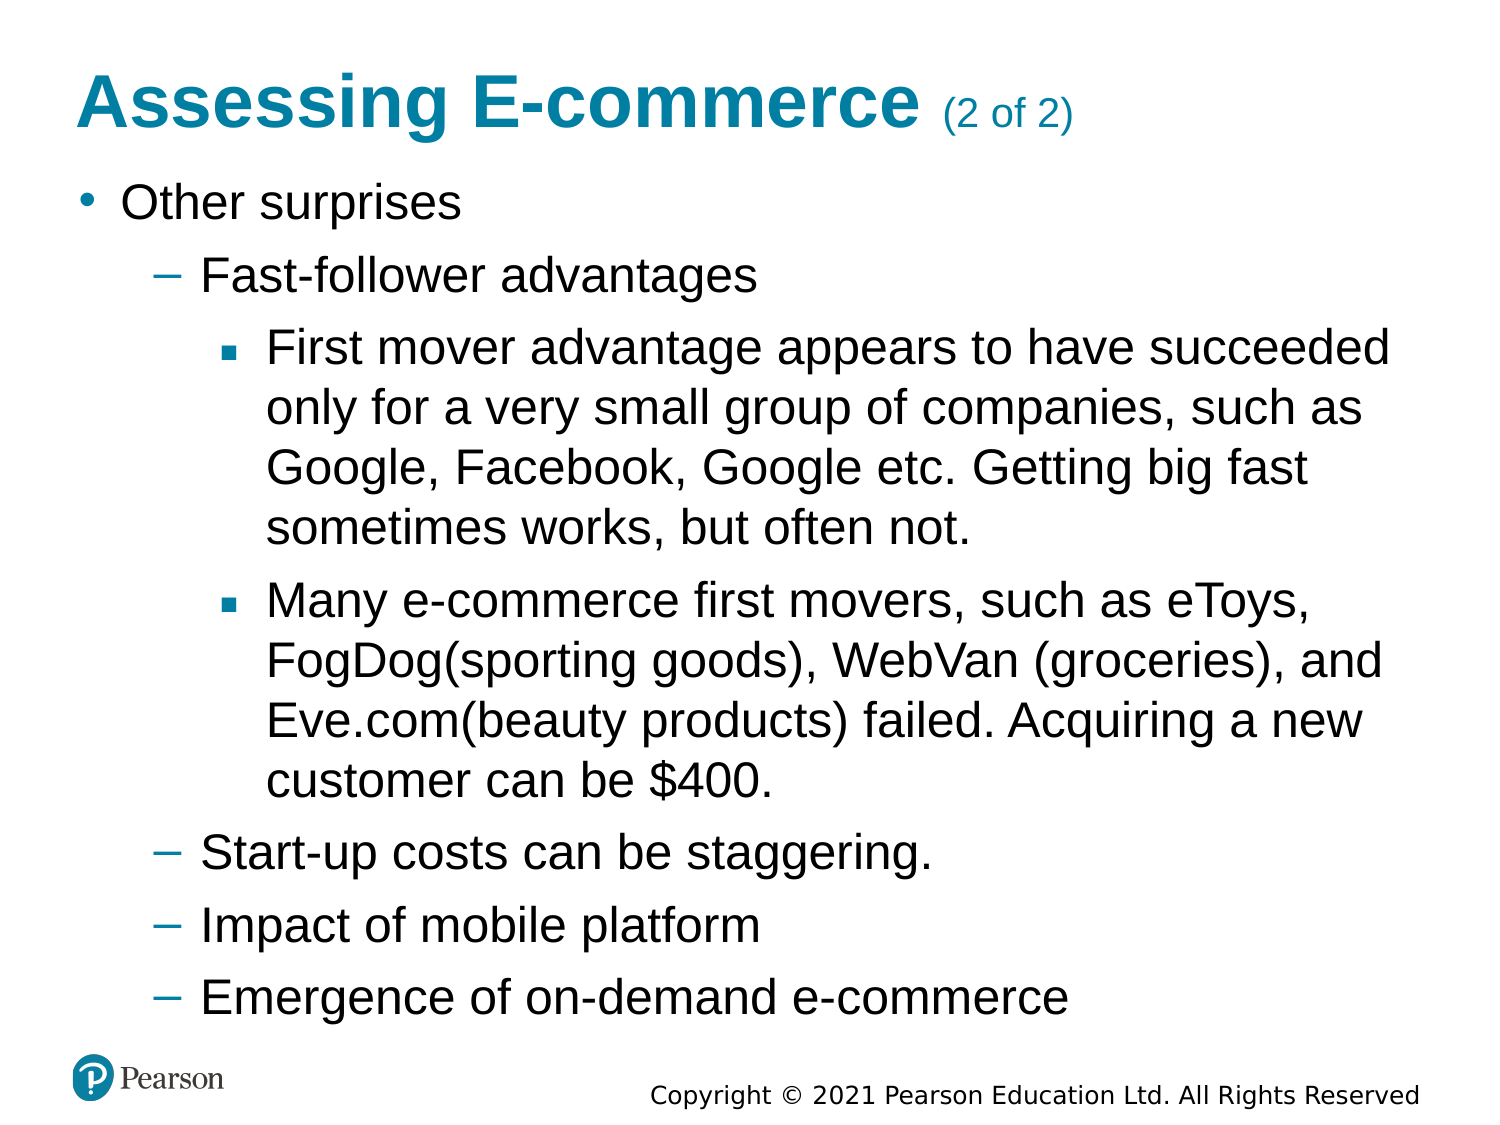

# Assessing E-commerce (2 of 2)
Other surprises
Fast-follower advantages
First mover advantage appears to have succeeded only for a very small group of companies, such as Google, Facebook, Google etc. Getting big fast sometimes works, but often not.
Many e-commerce first movers, such as eToys, FogDog(sporting goods), WebVan (groceries), and Eve.com(beauty products) failed. Acquiring a new customer can be $400.
Start-up costs can be staggering.
Impact of mobile platform
Emergence of on-demand e-commerce